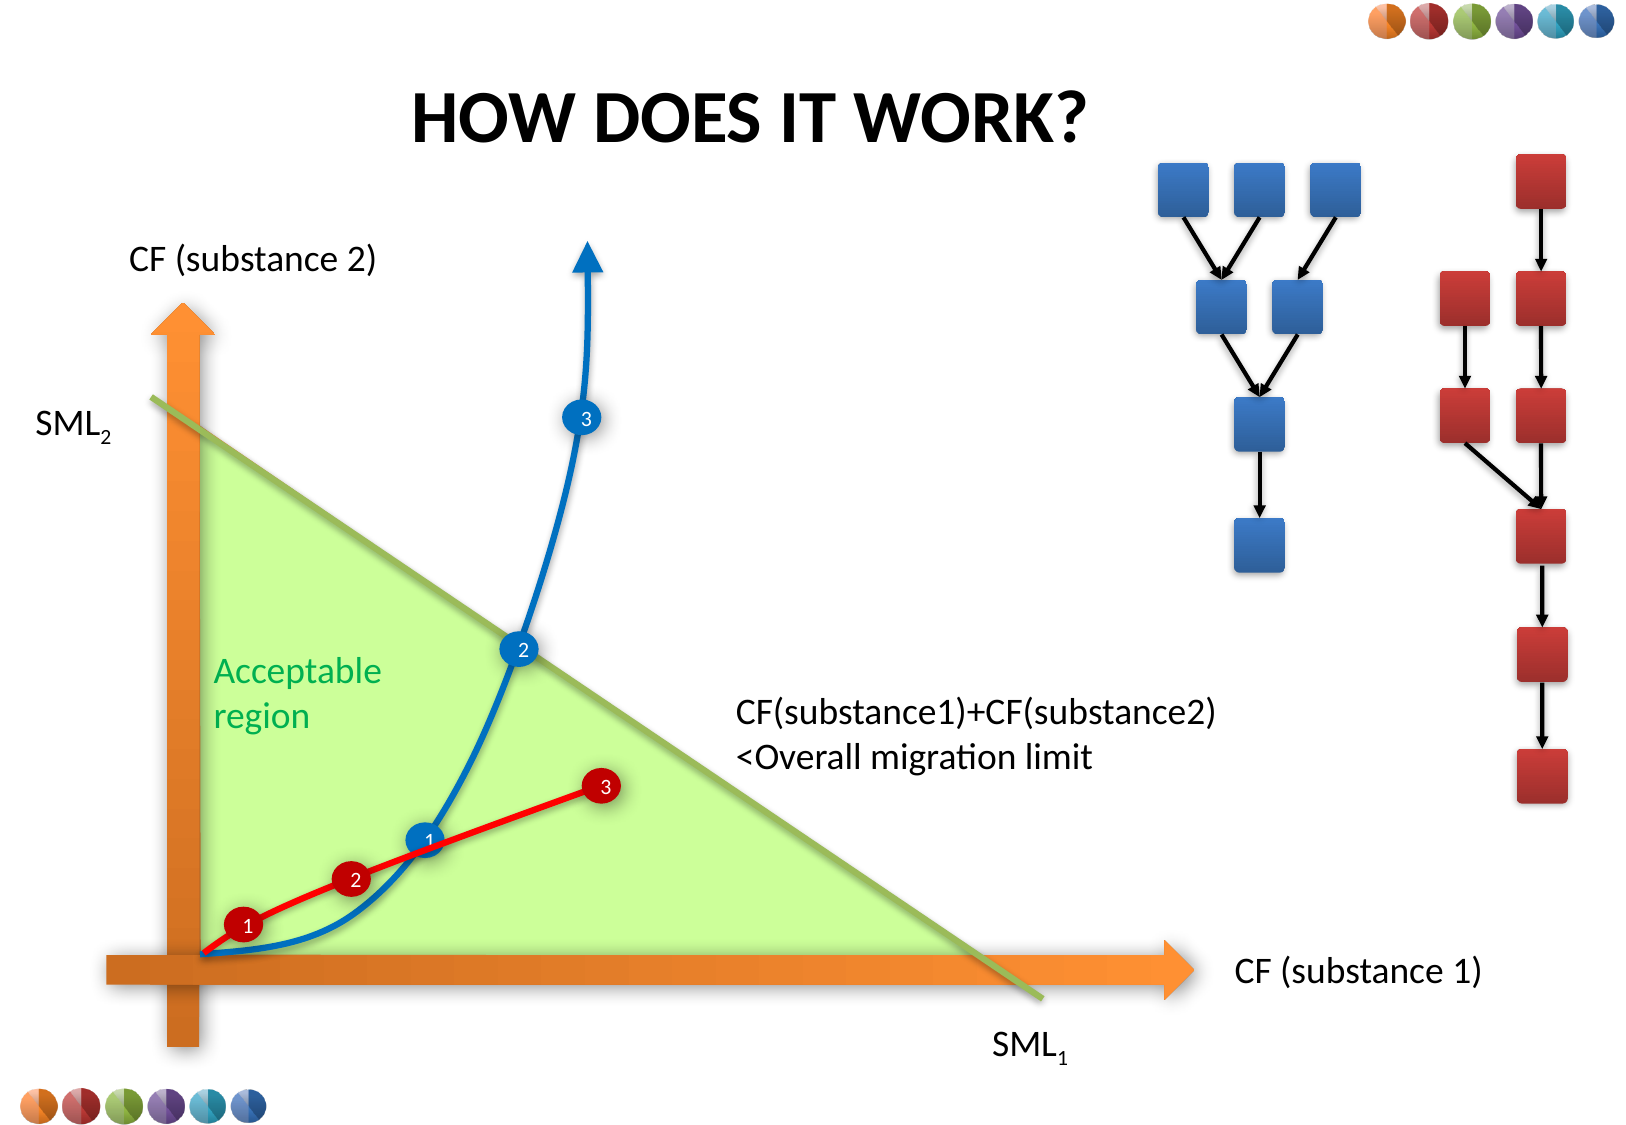

# HOW DOES IT WORK?
CF (substance 2)

SML2
3

Acceptable
region

2
CF(substance1)+CF(substance2)
<Overall migration limit
3

1
2
1
CF (substance 1)
SML1